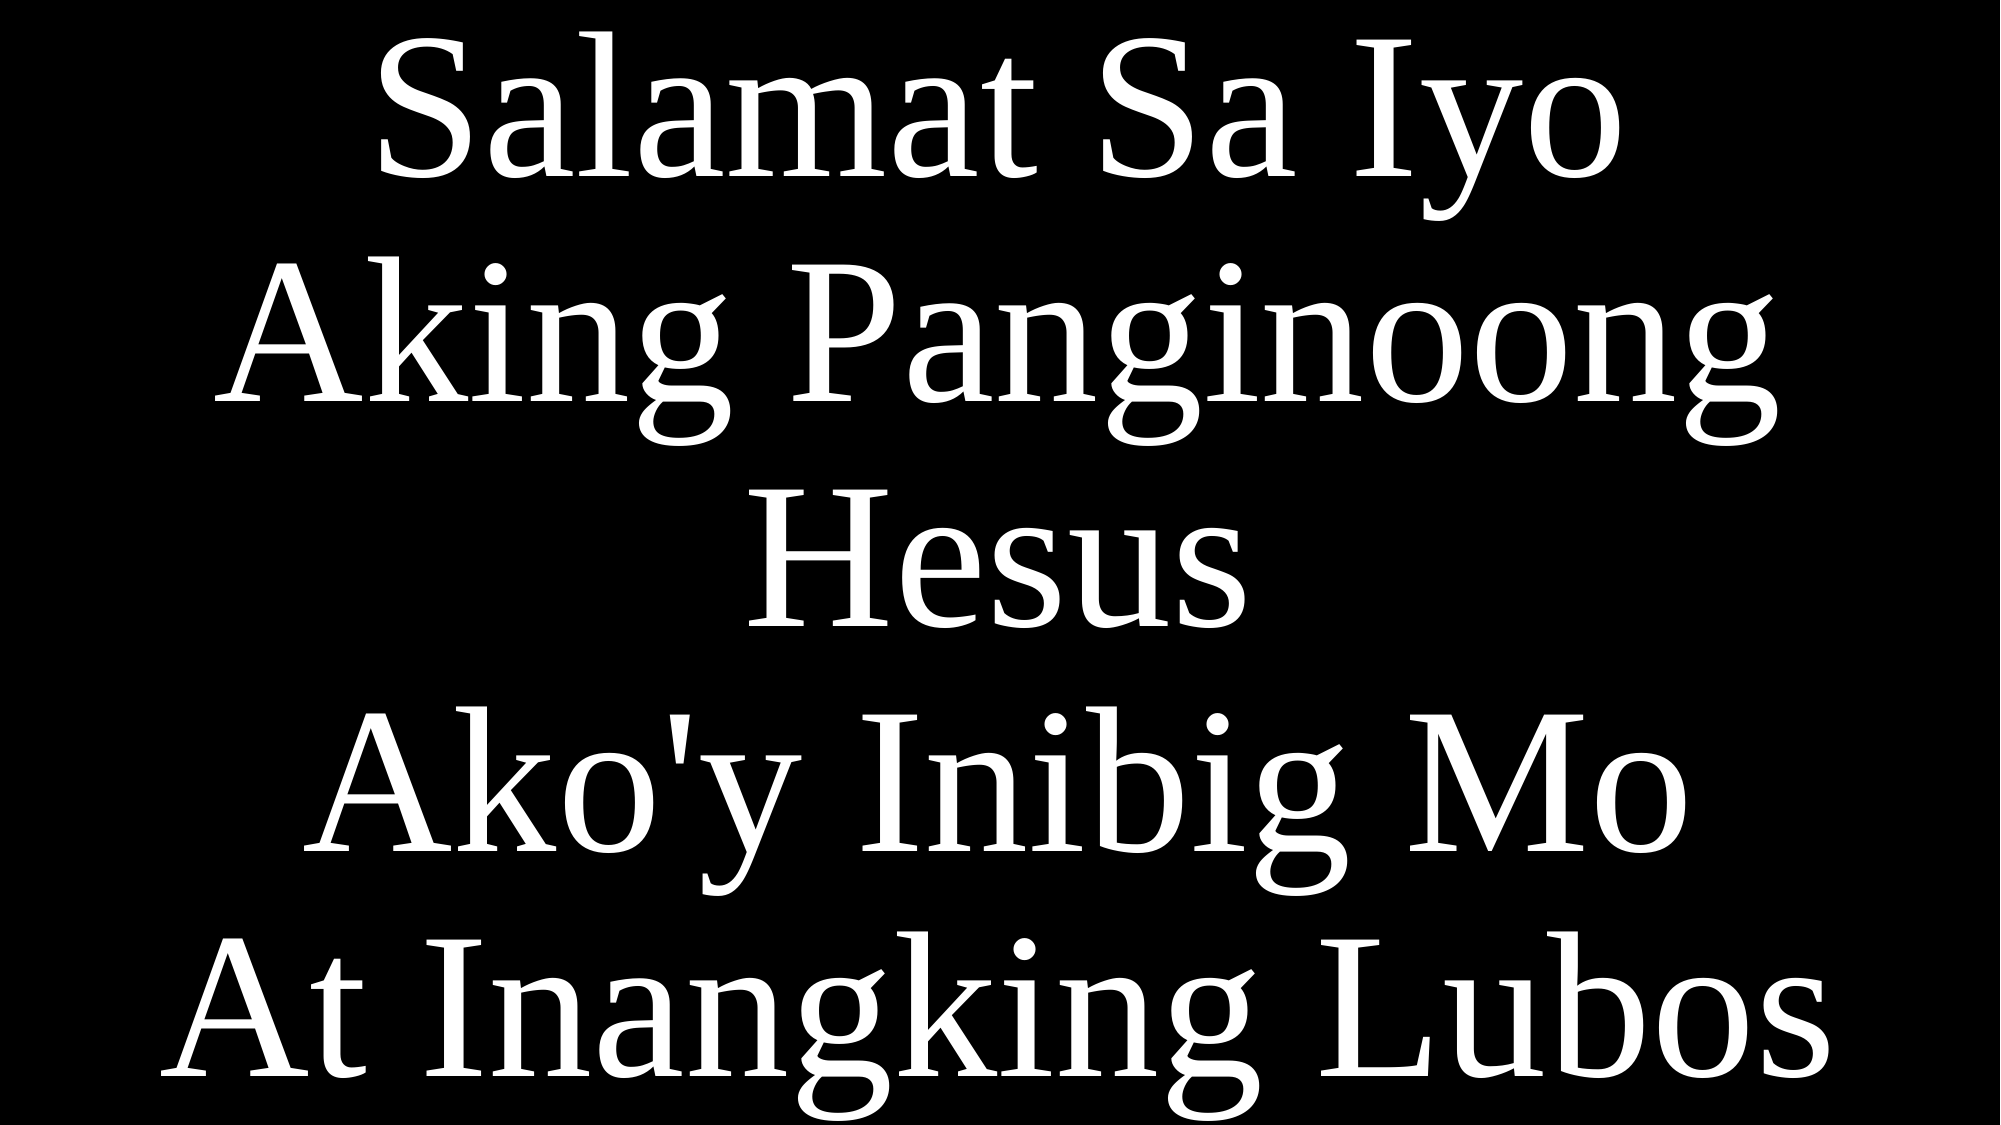

# Salamat Sa Iyo Aking Panginoong Hesus Ako'y Inibig Mo At Inangking Lubos